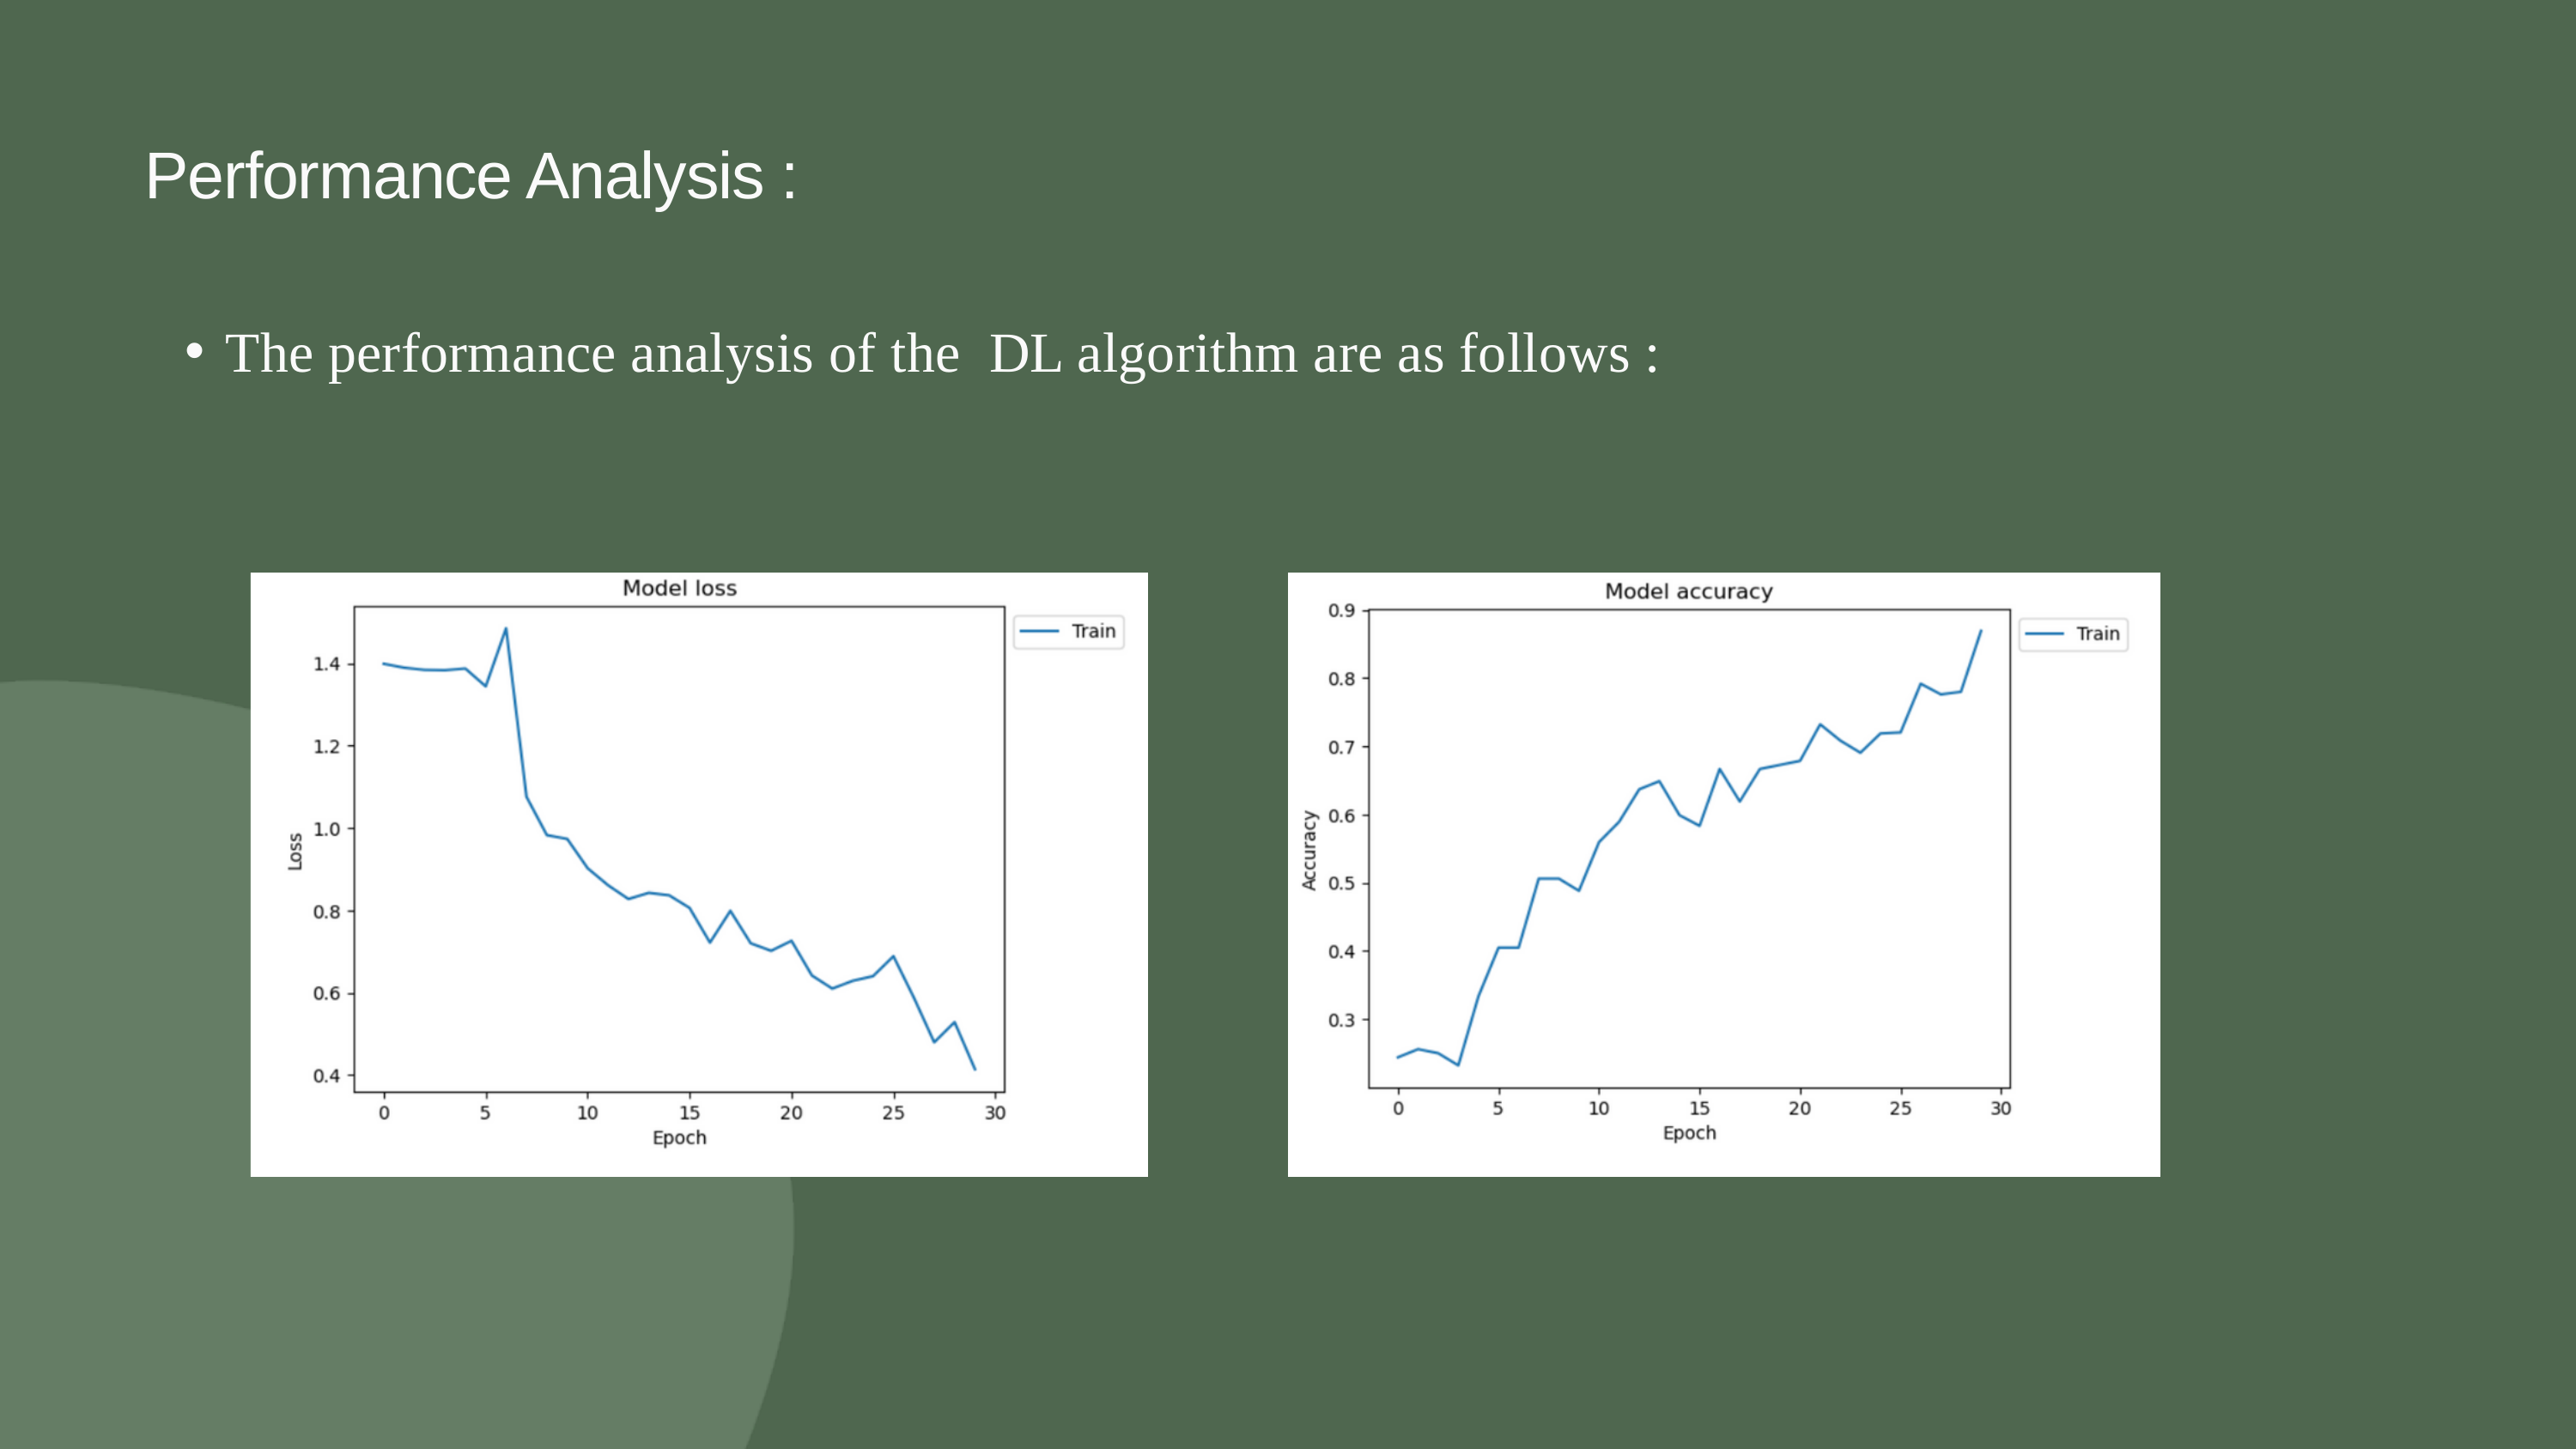

Performance Analysis :
The performance analysis of the  DL algorithm are as follows :